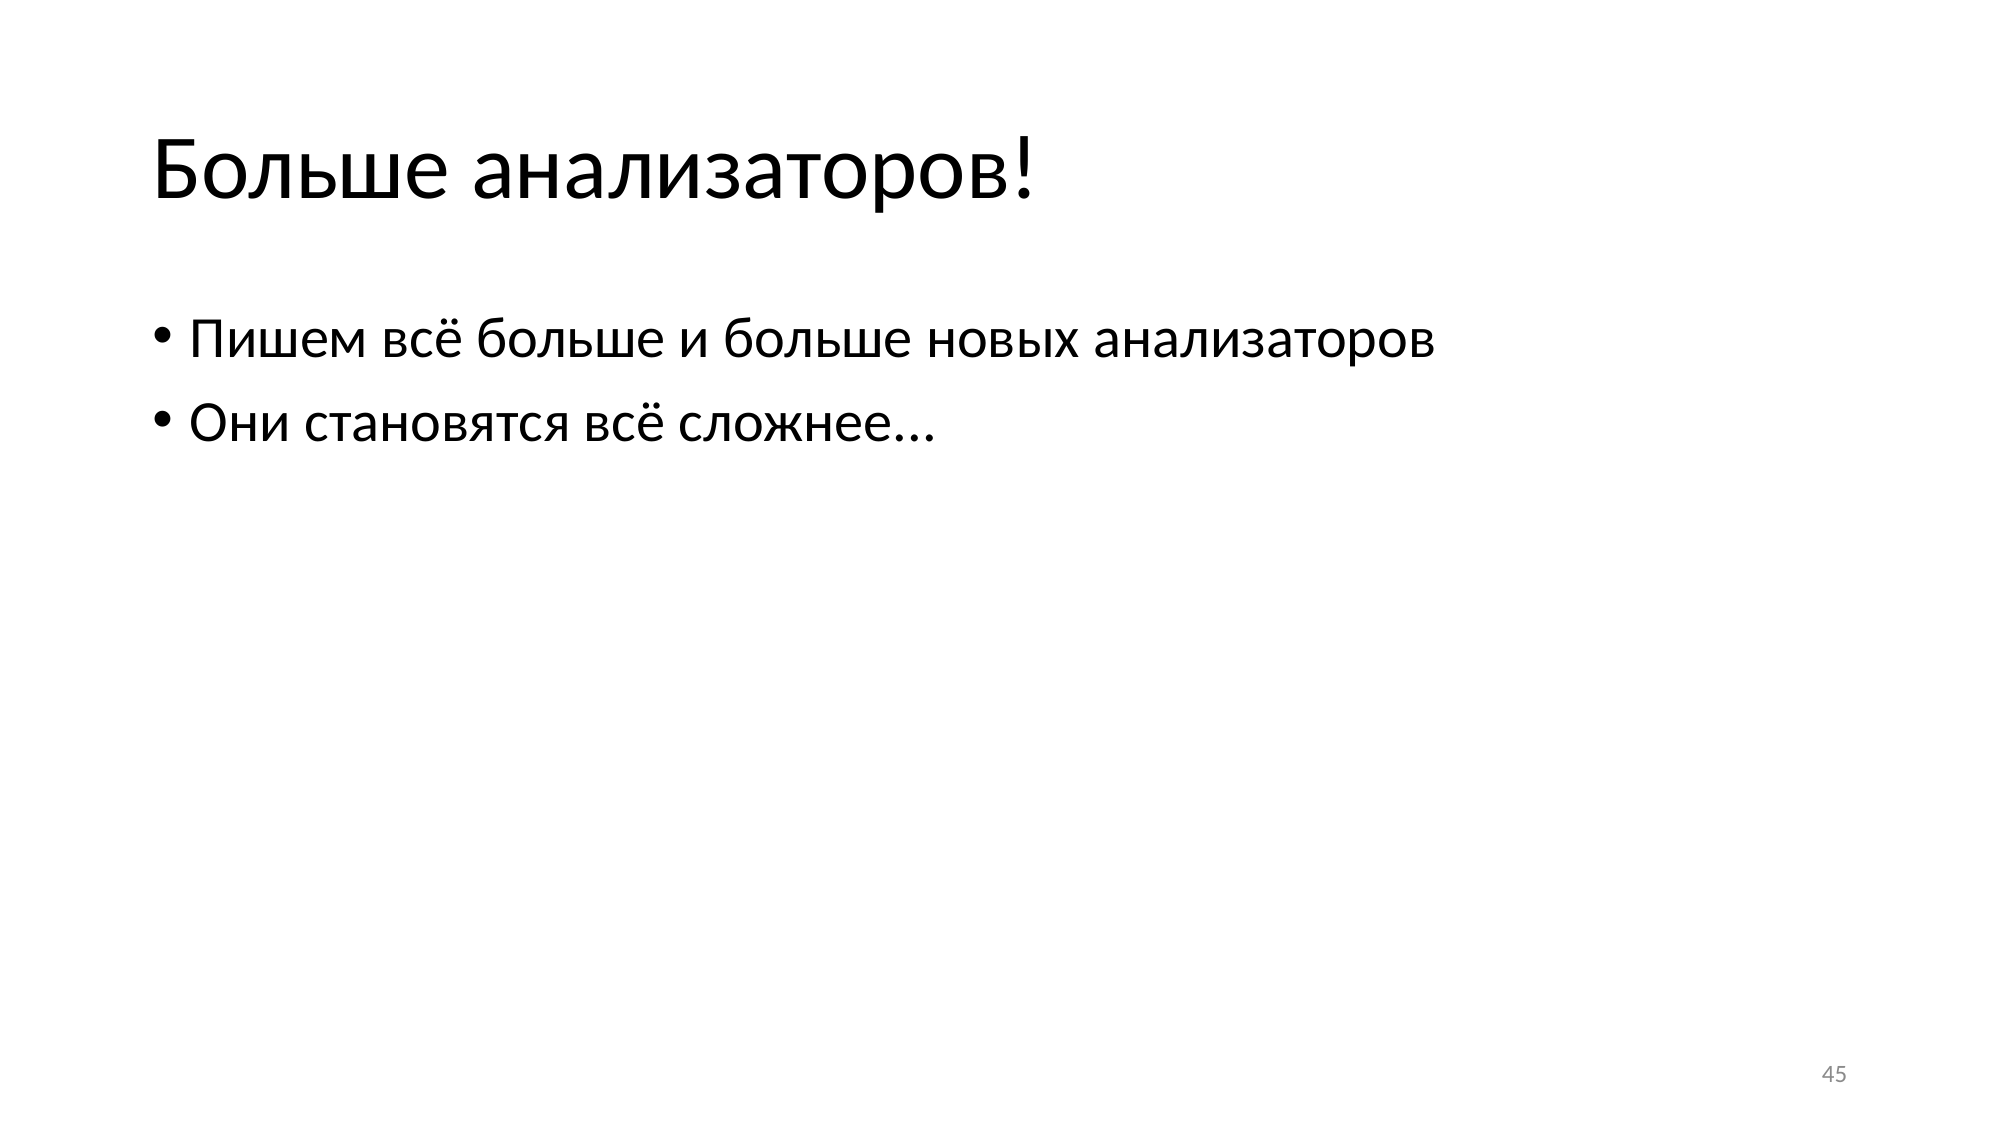

# Больше анализаторов!
Пишем всё больше и больше новых анализаторов
Они становятся всё сложнее...
45